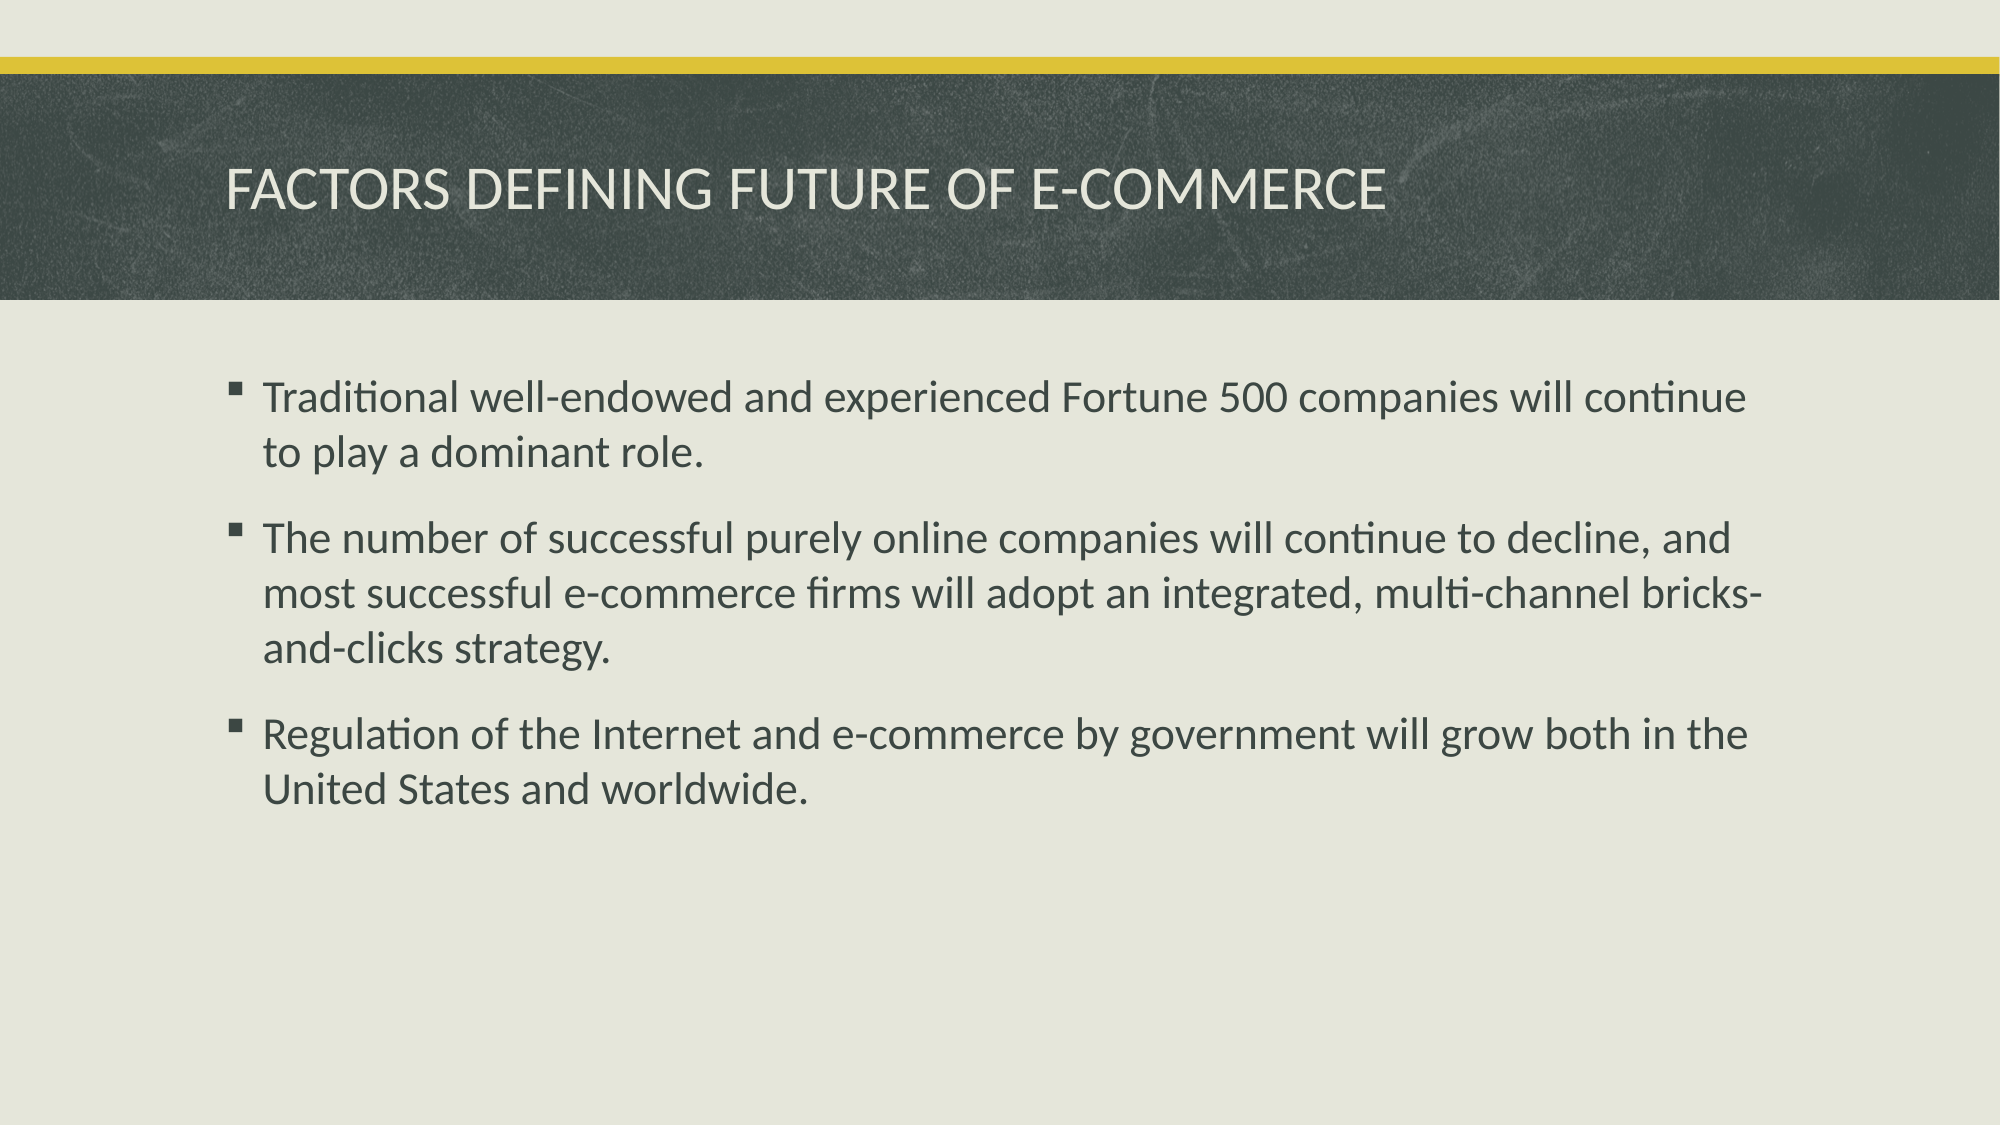

# FACTORS DEFINING FUTURE OF E-COMMERCE
Traditional well-endowed and experienced Fortune 500 companies will continue to play a dominant role.
The number of successful purely online companies will continue to decline, and most successful e-commerce firms will adopt an integrated, multi-channel bricks-and-clicks strategy.
Regulation of the Internet and e-commerce by government will grow both in the United States and worldwide.